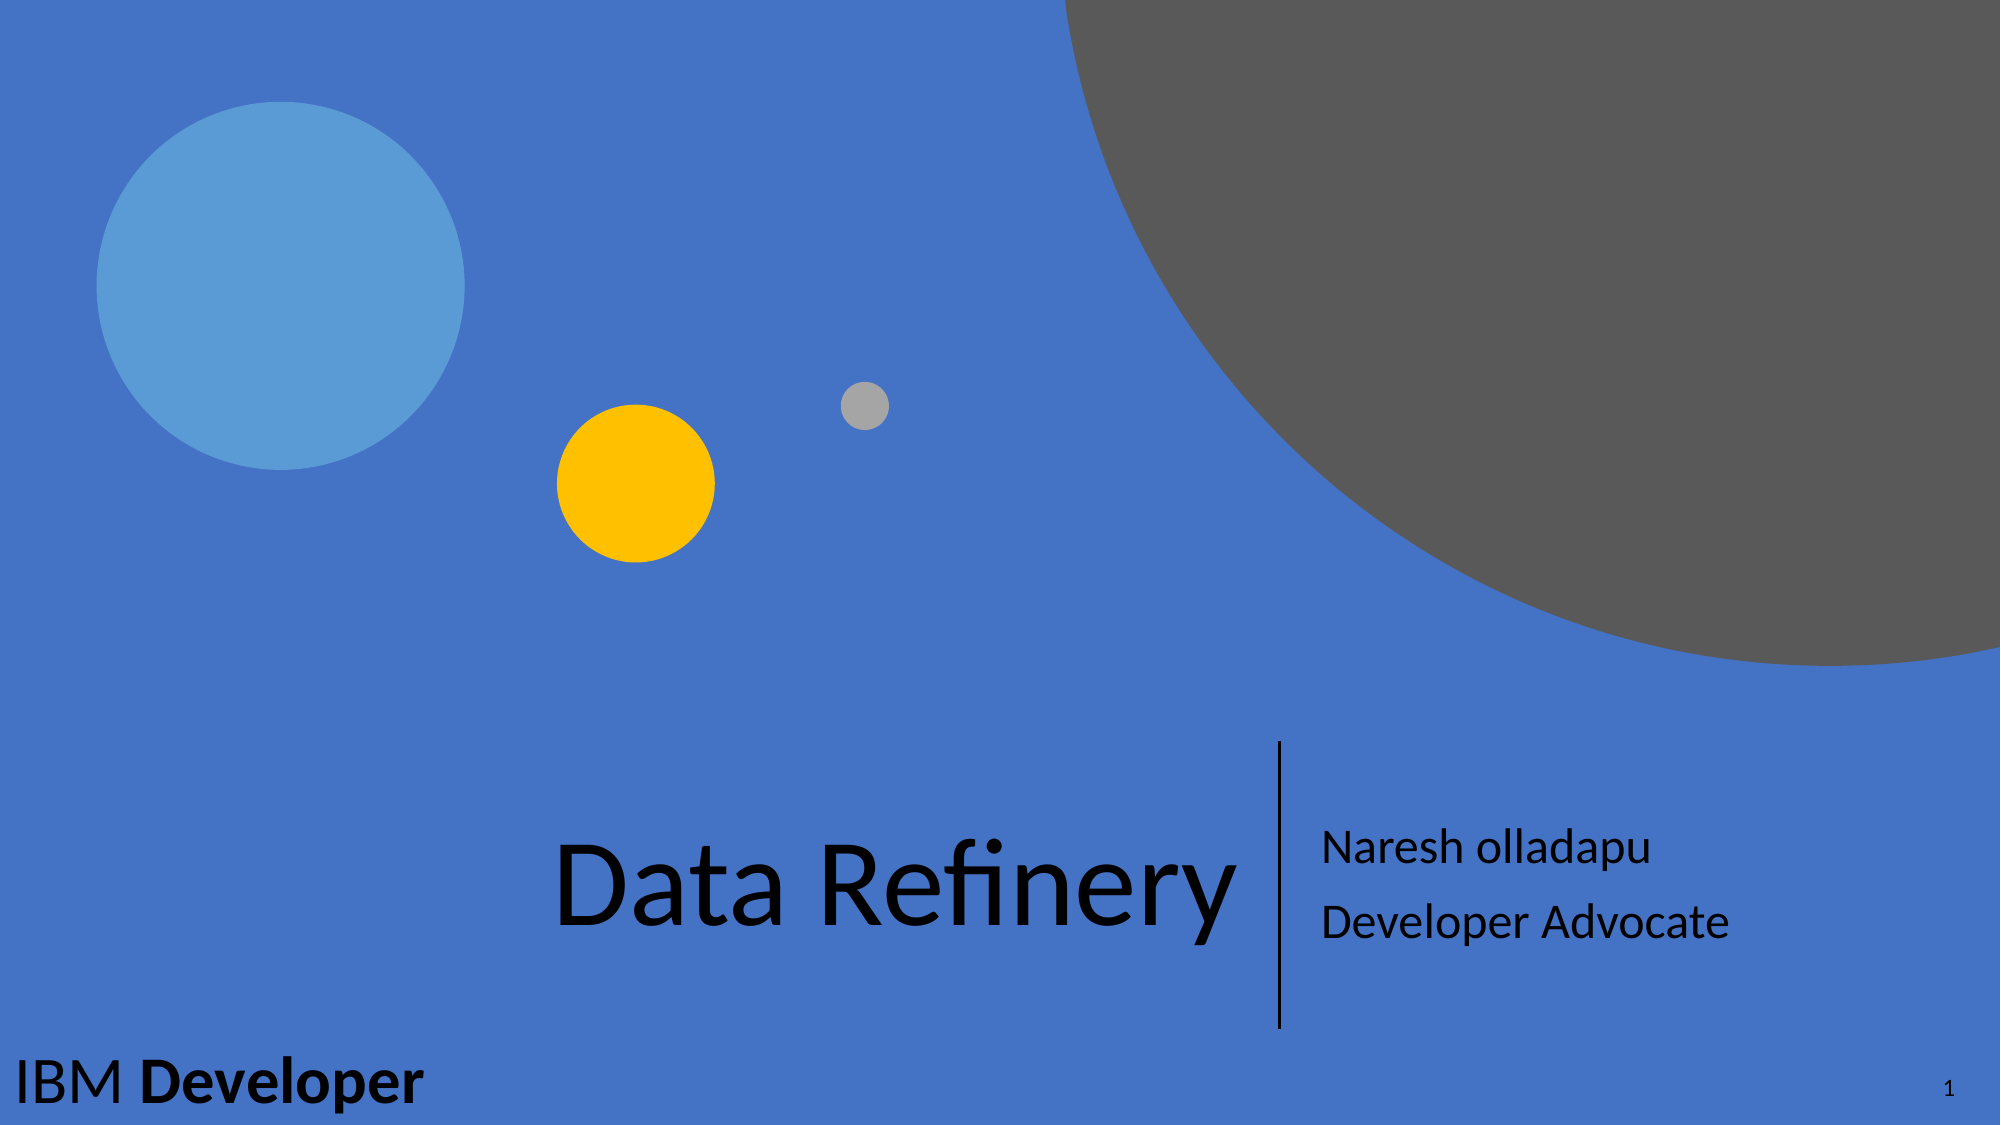

# Data Refinery
Naresh olladapu
Developer Advocate
IBM Developer
1